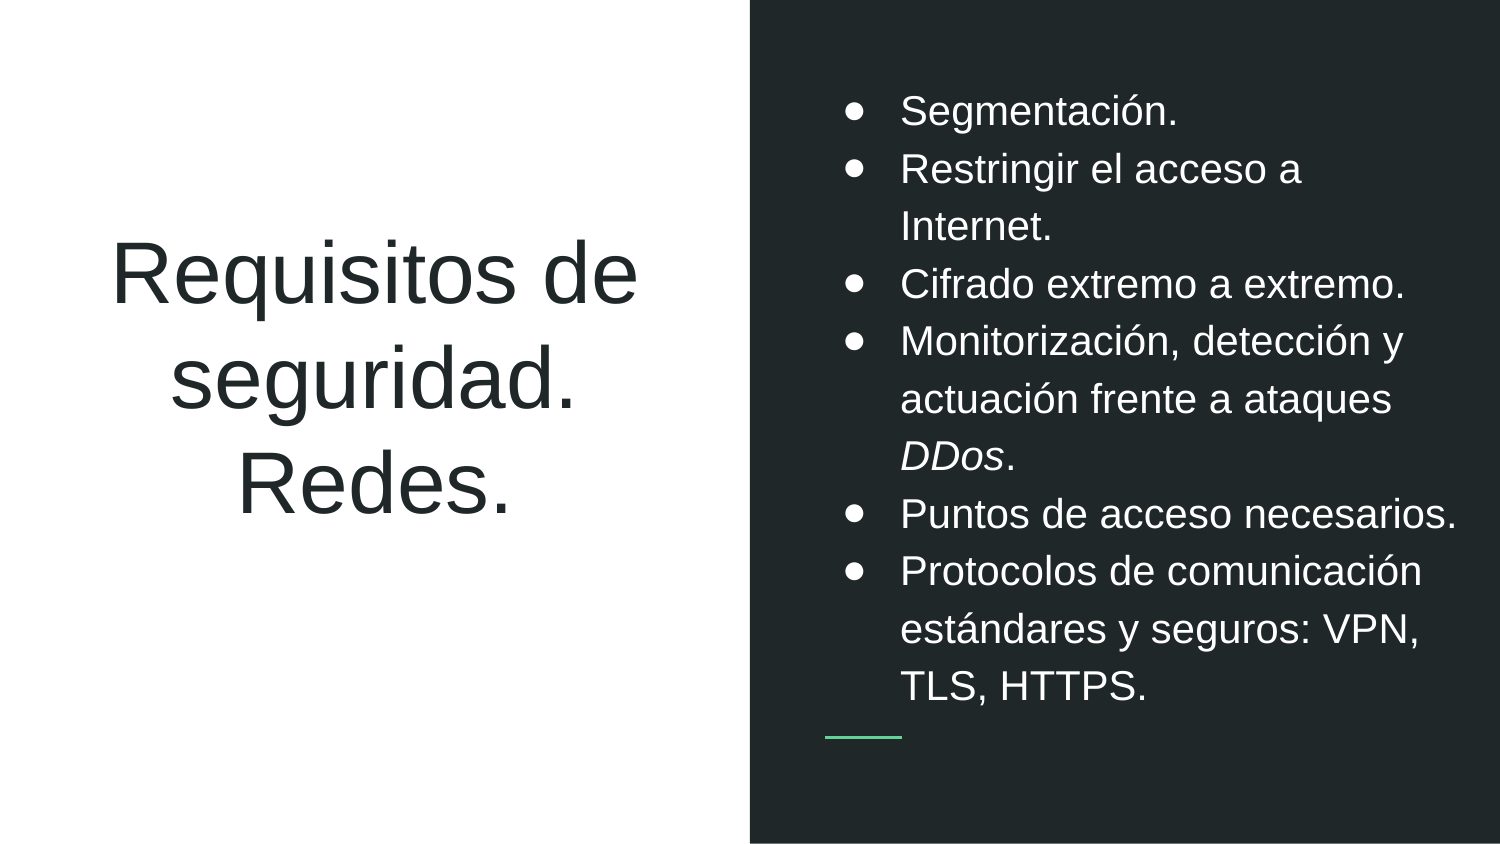

Segmentación.
Restringir el acceso a Internet.
Cifrado extremo a extremo.
Monitorización, detección y actuación frente a ataques DDos.
Puntos de acceso necesarios.
Protocolos de comunicación estándares y seguros: VPN, TLS, HTTPS.
# Requisitos de seguridad. Redes.